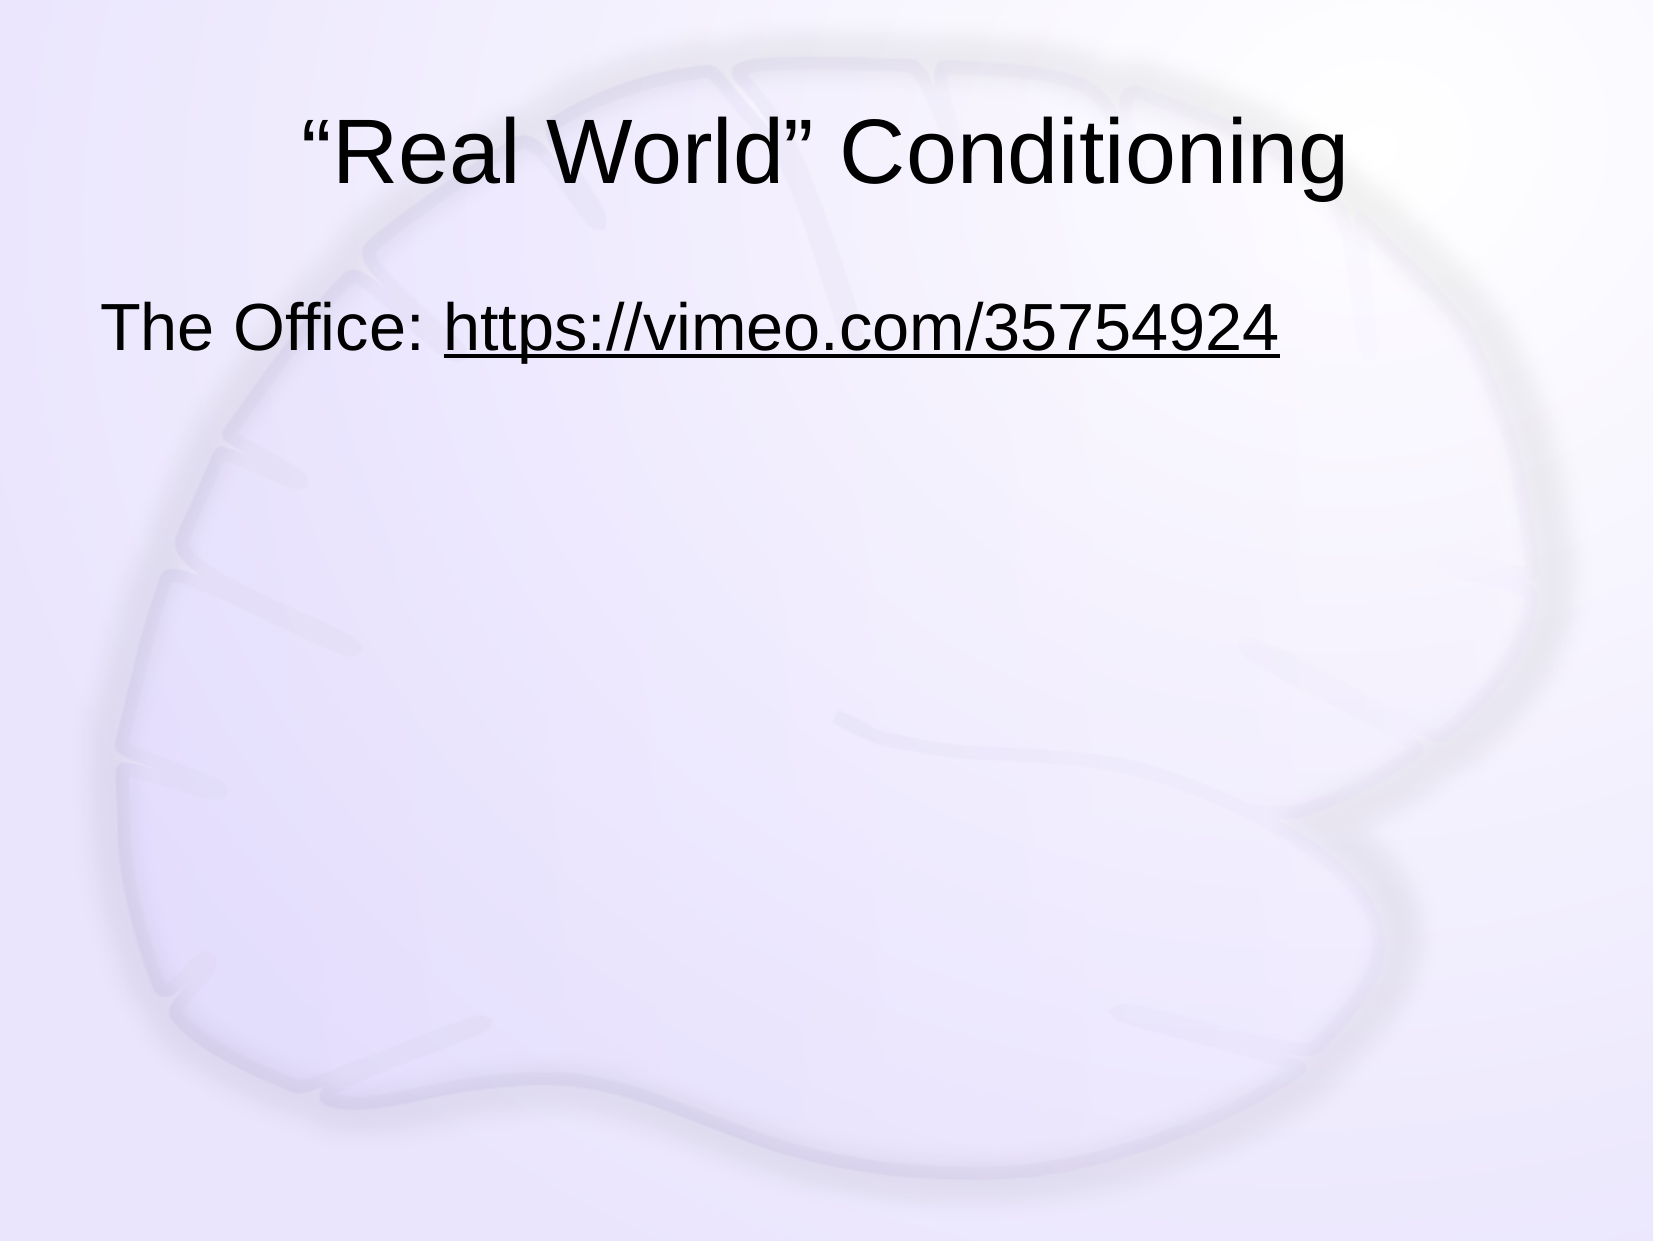

# “Real World” Conditioning
The Office: https://vimeo.com/35754924